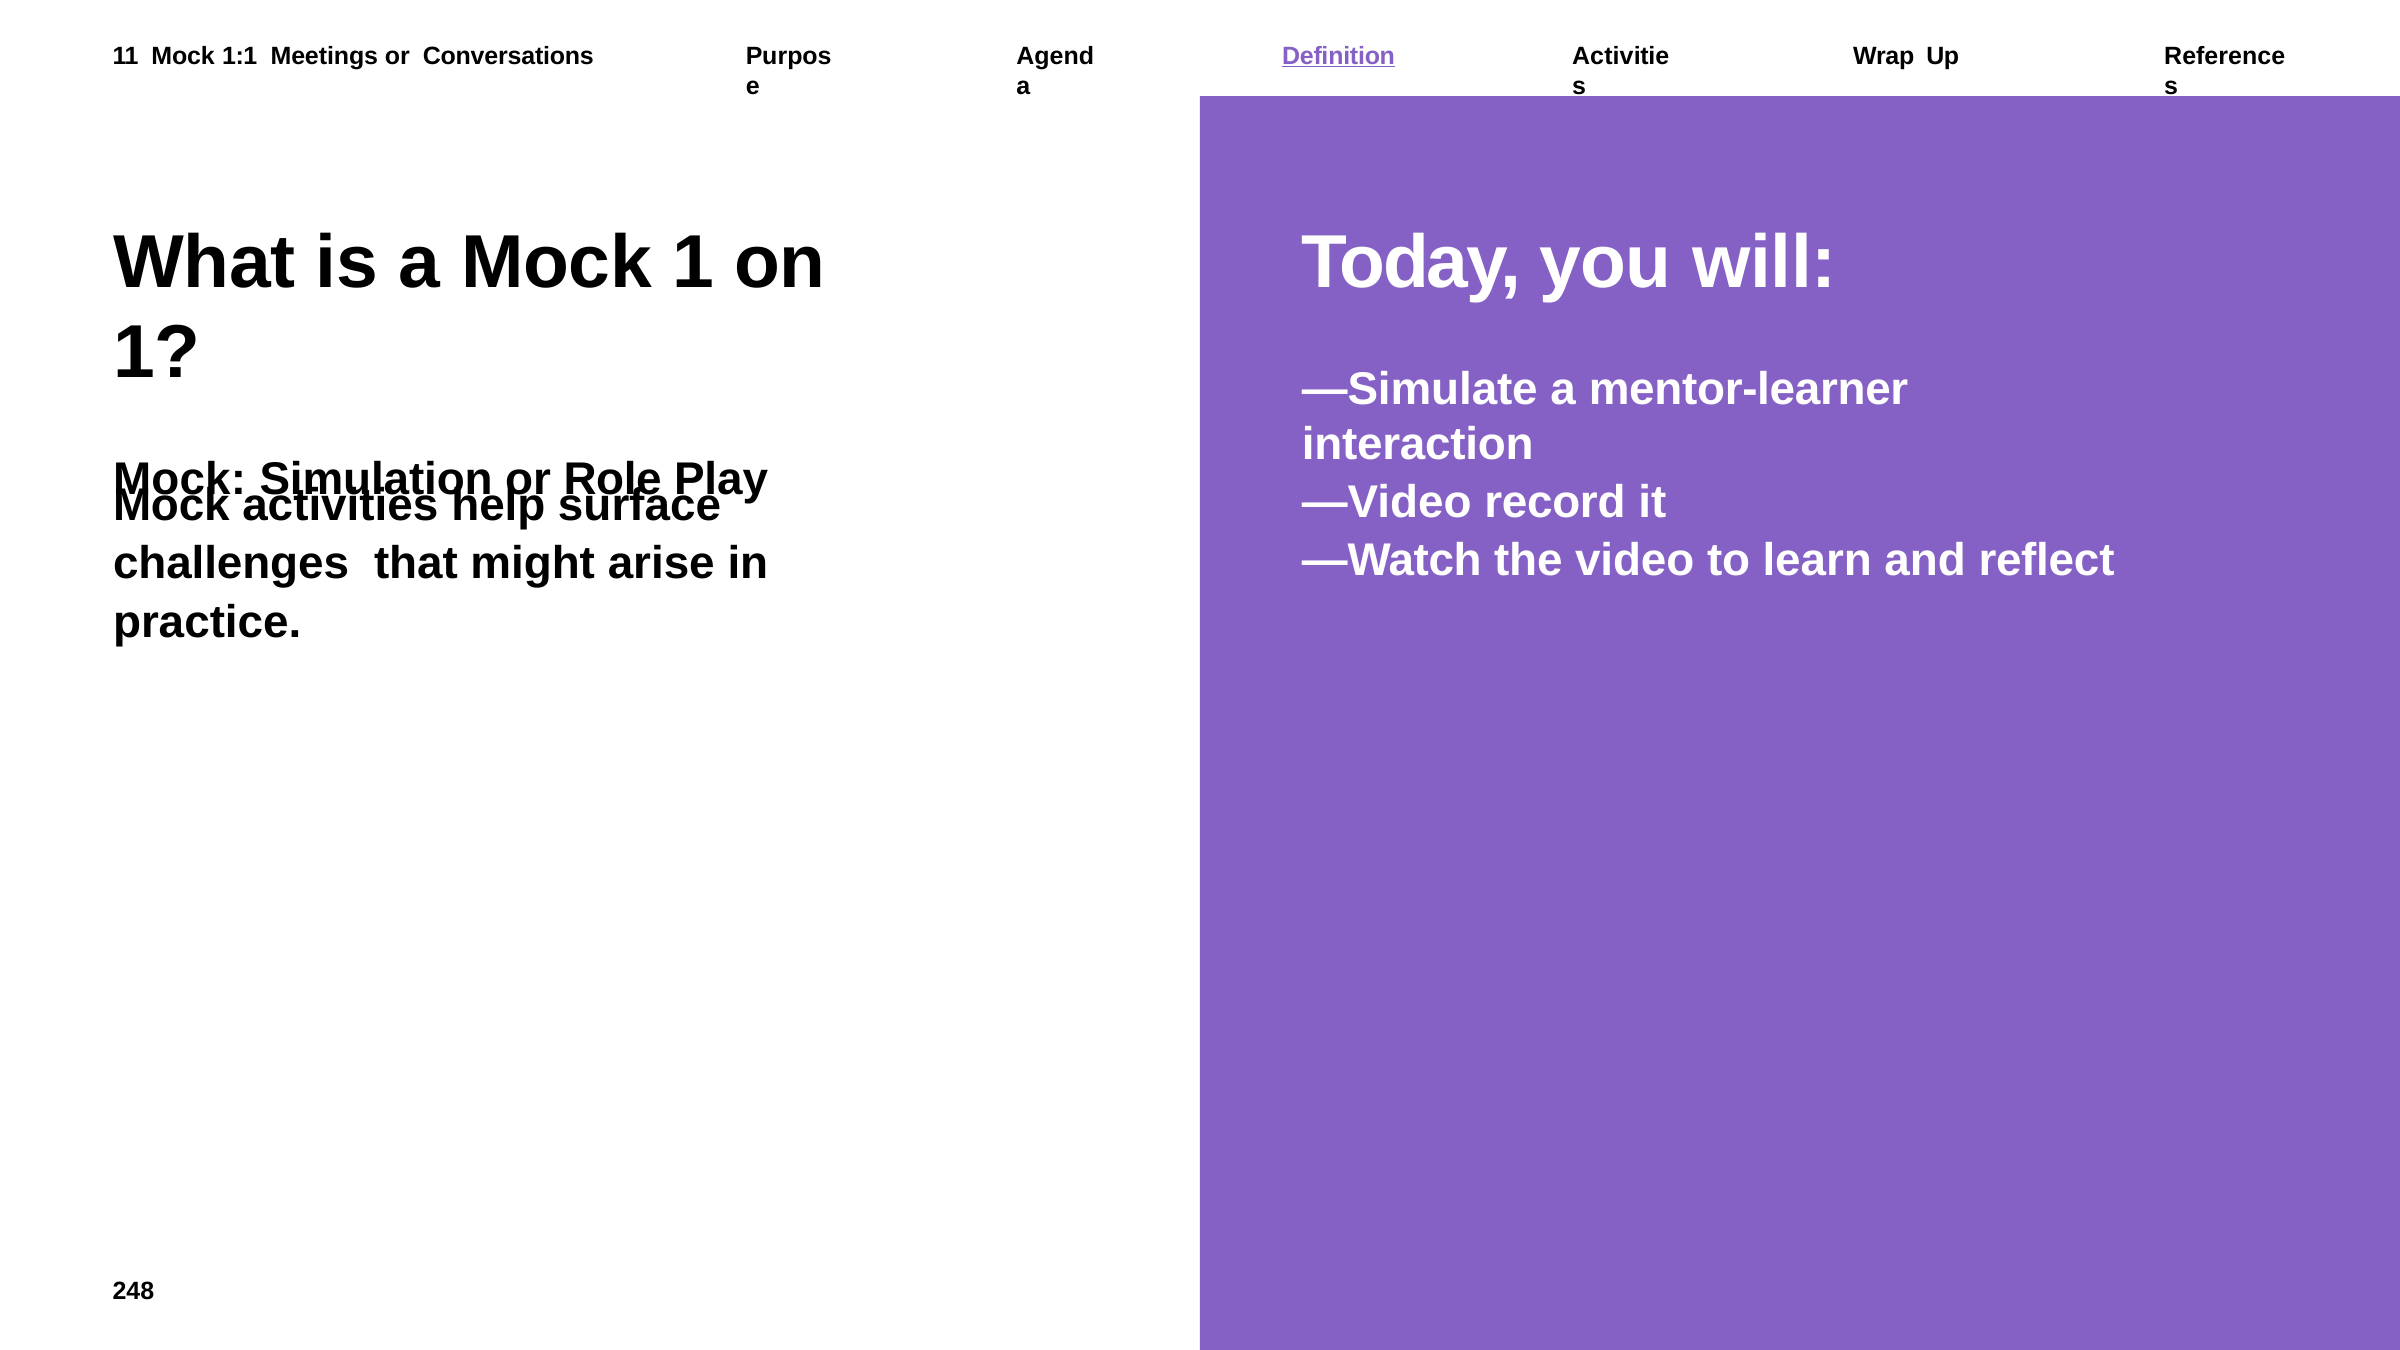

11 Mock 1:1  Meetings or Conversations
Purpose
Agenda
Definition
Activities
Wrap Up
References

What is a Mock 1 on 1?
Mock: Simulation or Role Play
Today, you will:
—Simulate a mentor-learner interaction
—Video record it
—Watch the video to learn and reflect
Mock activities help surface challenges  that might arise in practice.
248